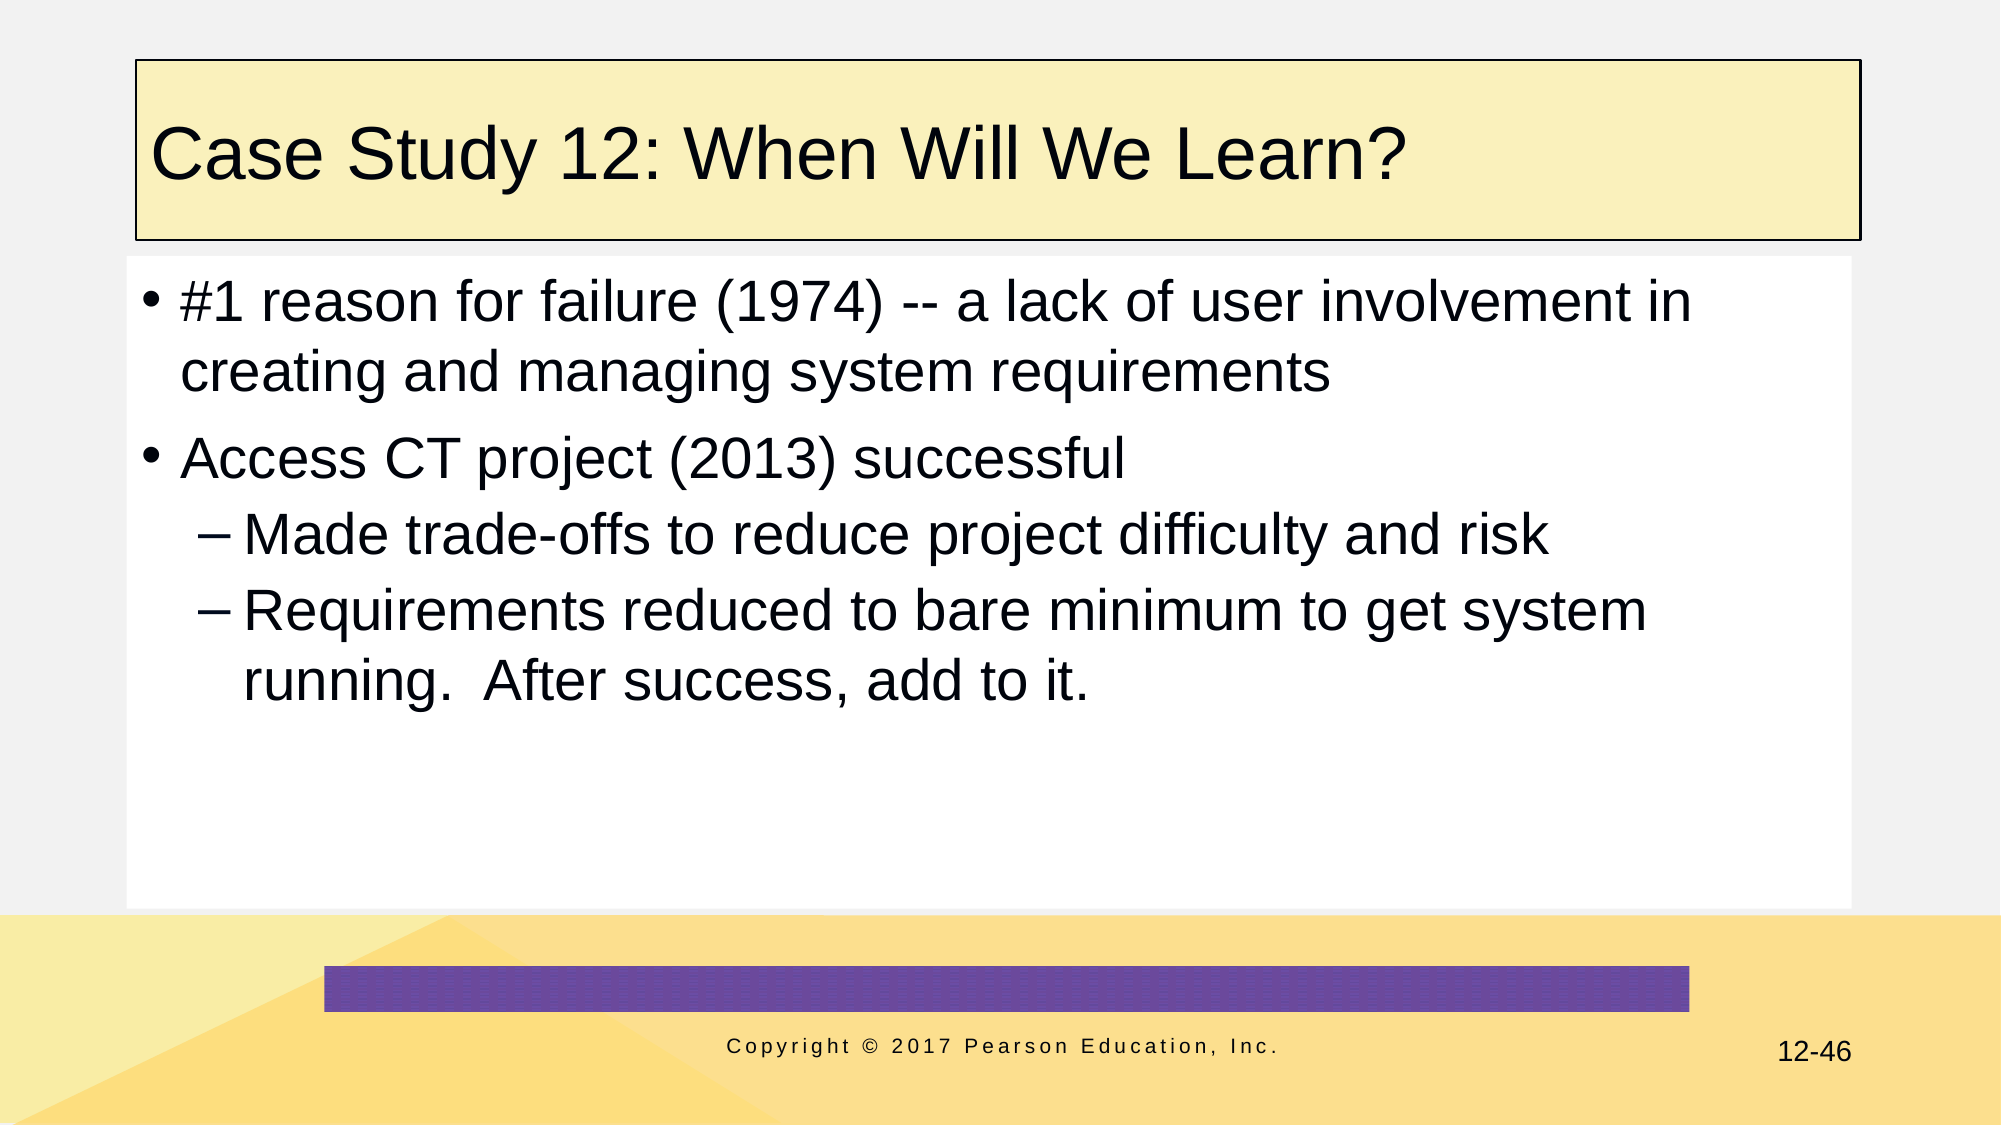

# Case Study 12: When Will We Learn?
#1 reason for failure (1974) -- a lack of user involvement in creating and managing system requirements
Access CT project (2013) successful
Made trade-offs to reduce project difficulty and risk
Requirements reduced to bare minimum to get system running.  After success, add to it.

Copyright © 2017 Pearson Education, Inc.